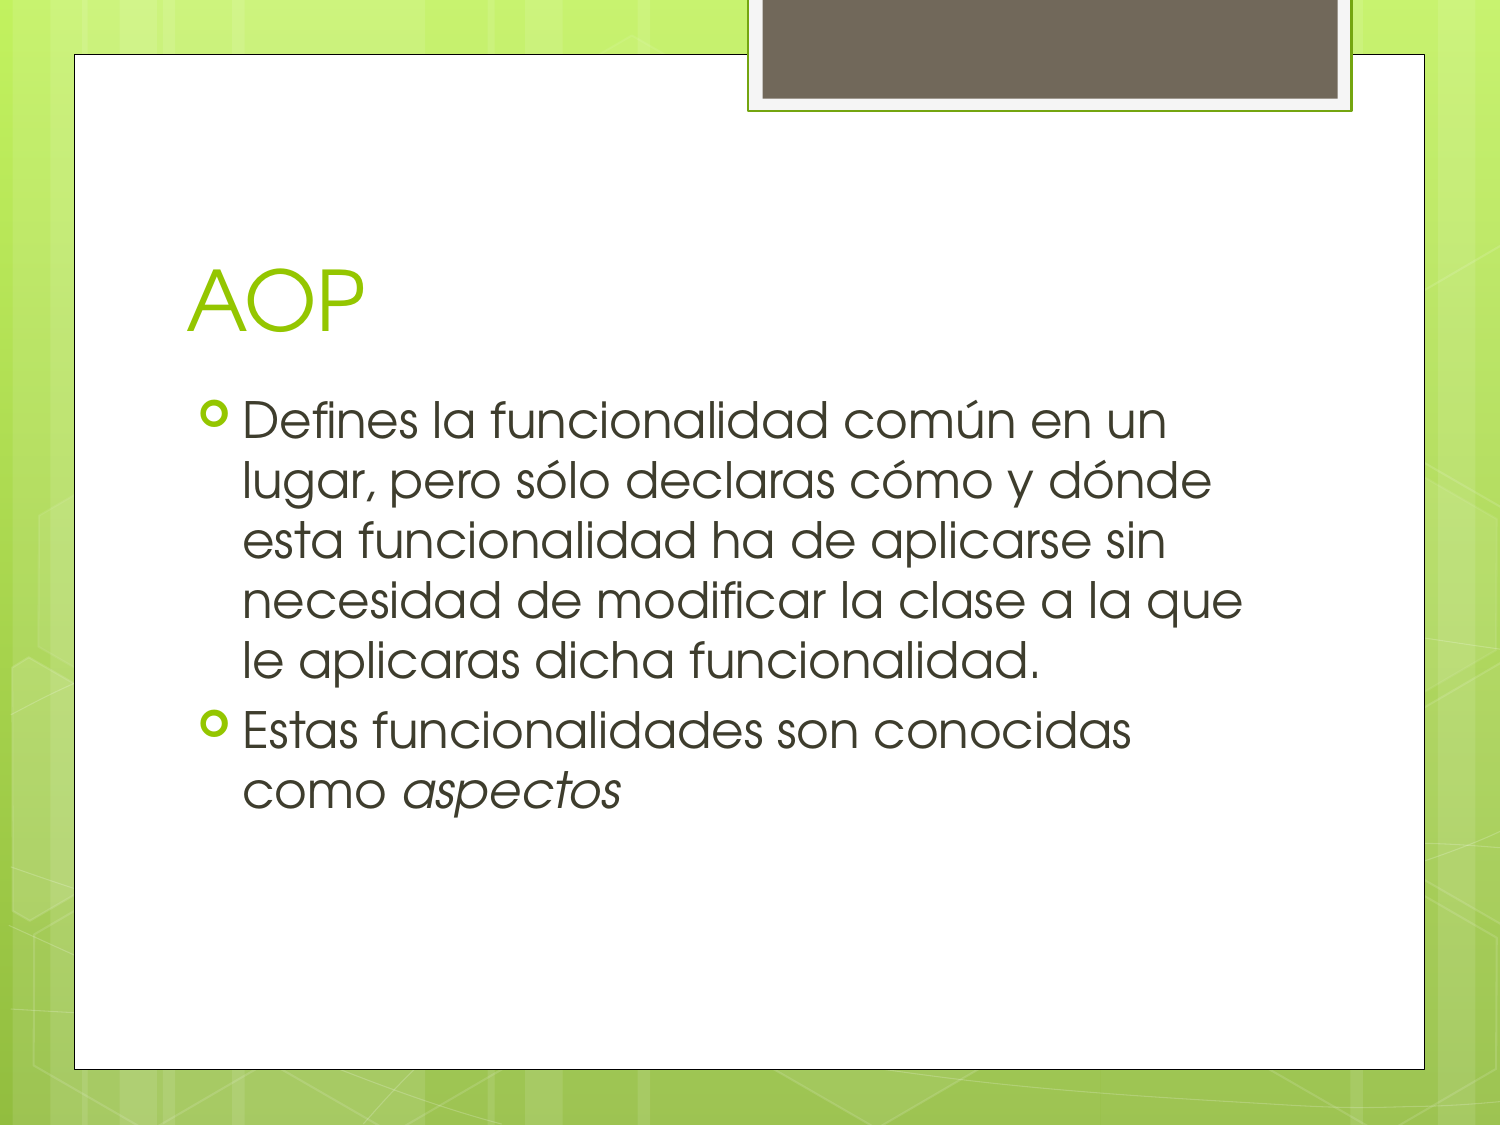

# AOP
Defines la funcionalidad común en un lugar, pero sólo declaras cómo y dónde esta funcionalidad ha de aplicarse sin necesidad de modificar la clase a la que le aplicaras dicha funcionalidad.
Estas funcionalidades son conocidas como aspectos